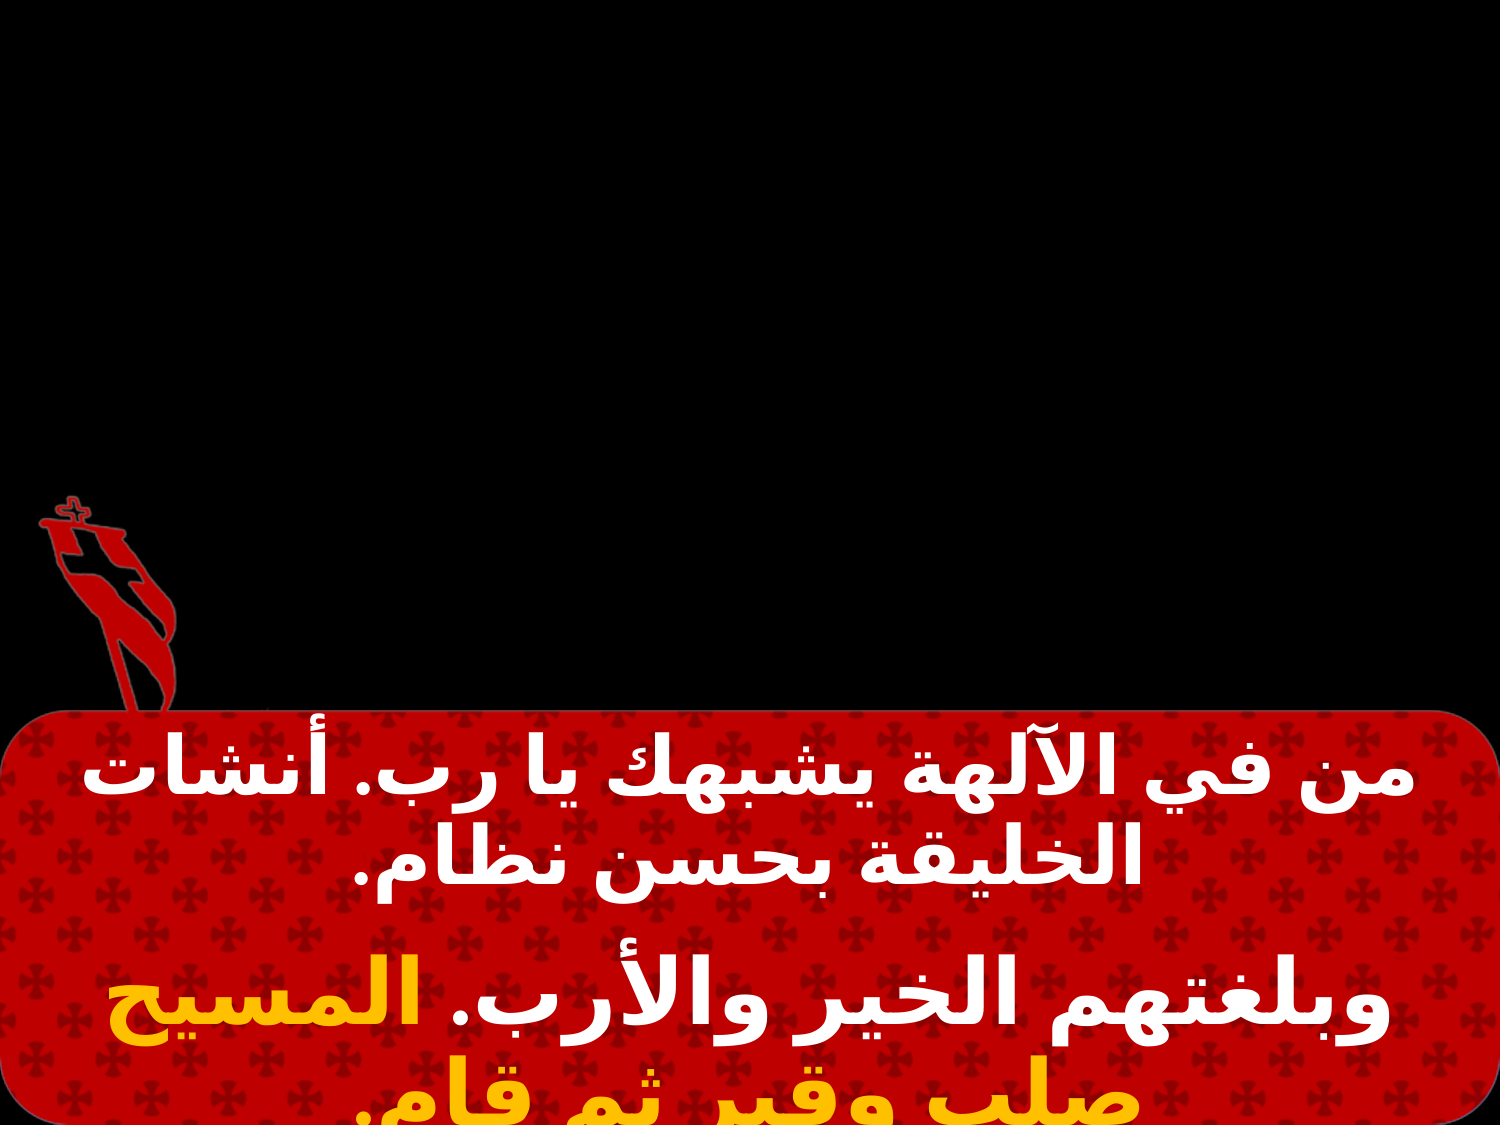

#
| من في الآلهة يشبهك يا رب. أنشات الخليقة بحسن نظام. |
| --- |
|  |
| وبلغتهم الخير والأرب. المسيح صلب وقبر ثم قام. |